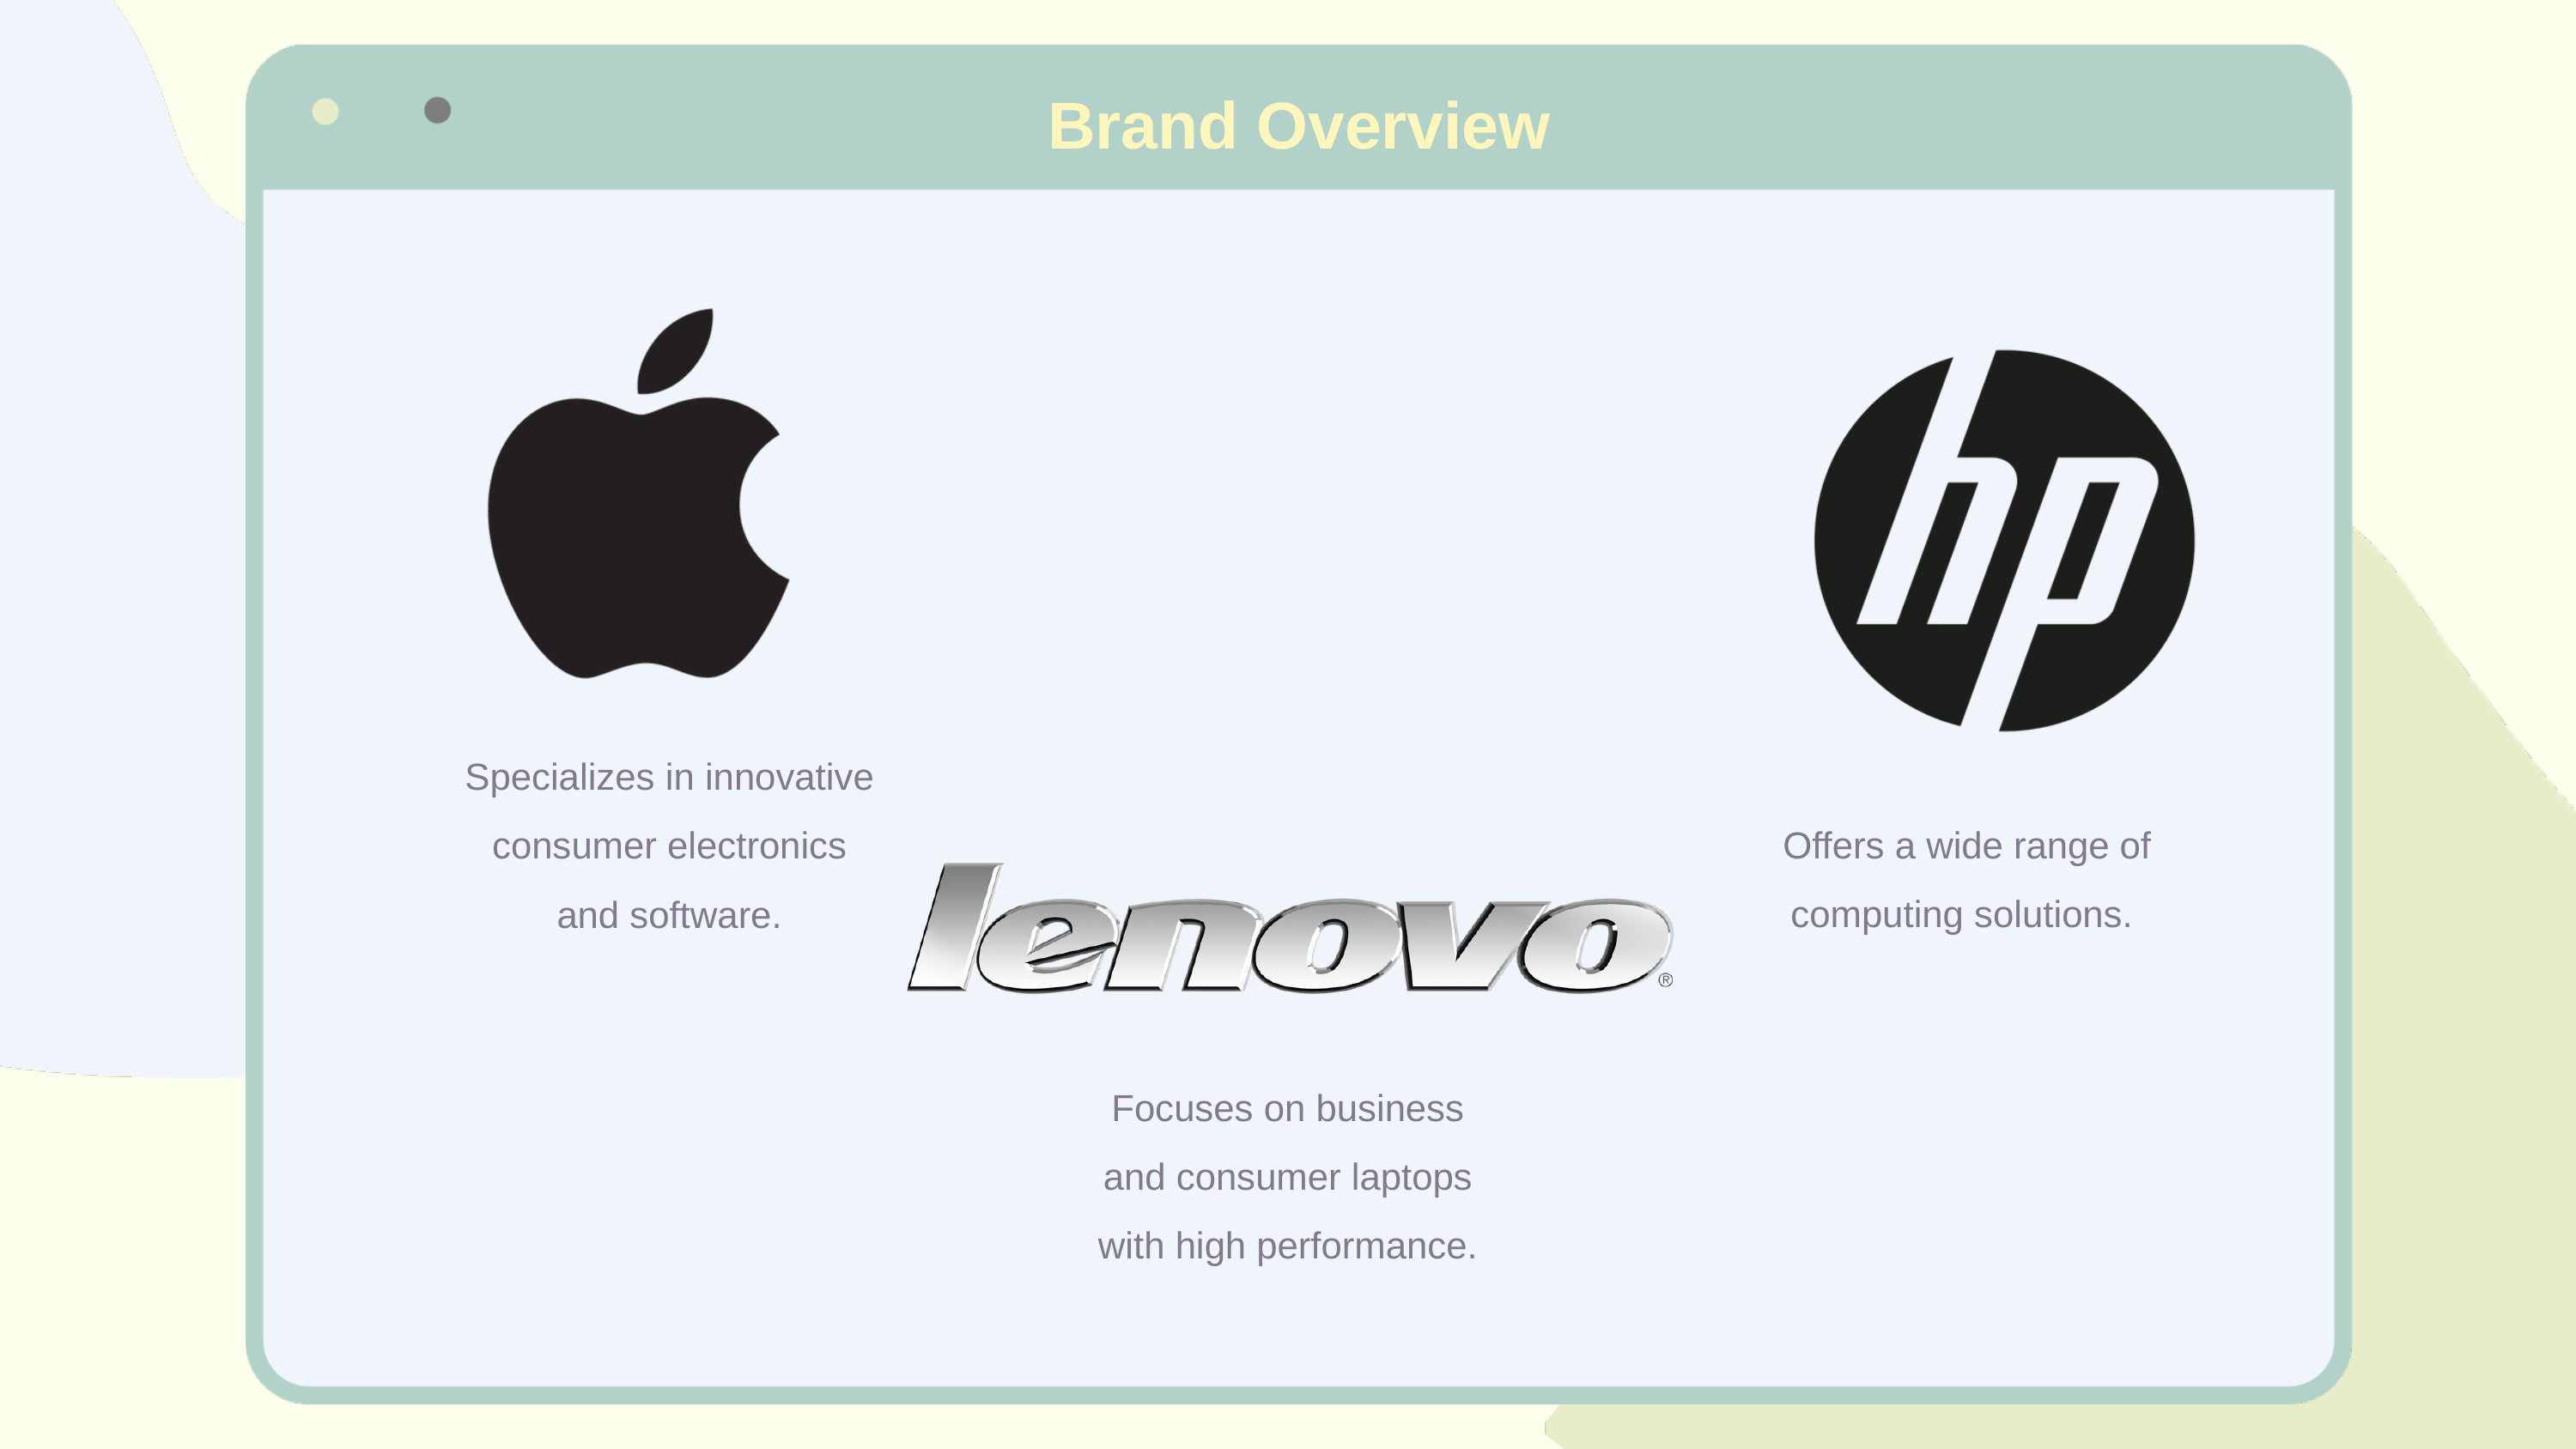

Brand Overview

Specializes in innovative consumer electronics and software.

 Offers a wide range of computing solutions.

Focuses on business and consumer laptops with high performance.